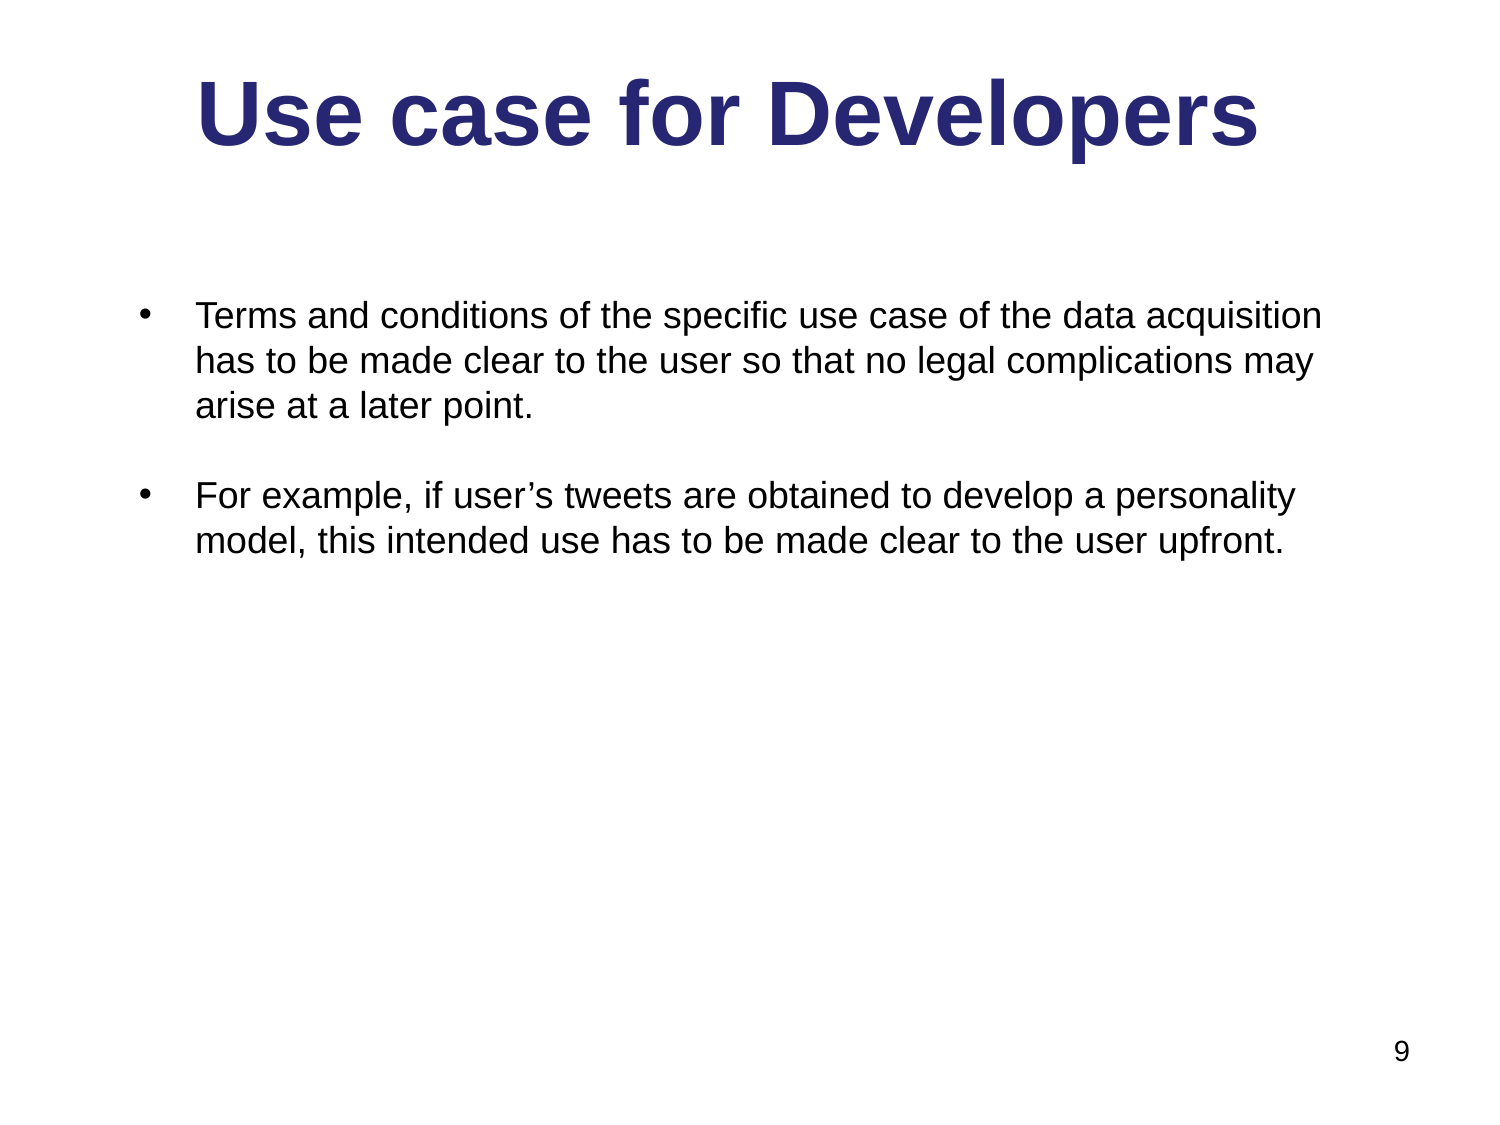

# Use case for Developers

Terms and conditions of the specific use case of the data acquisition has to be made clear to the user so that no legal complications may arise at a later point.

For example, if user’s tweets are obtained to develop a personality model, this intended use has to be made clear to the user upfront.

9